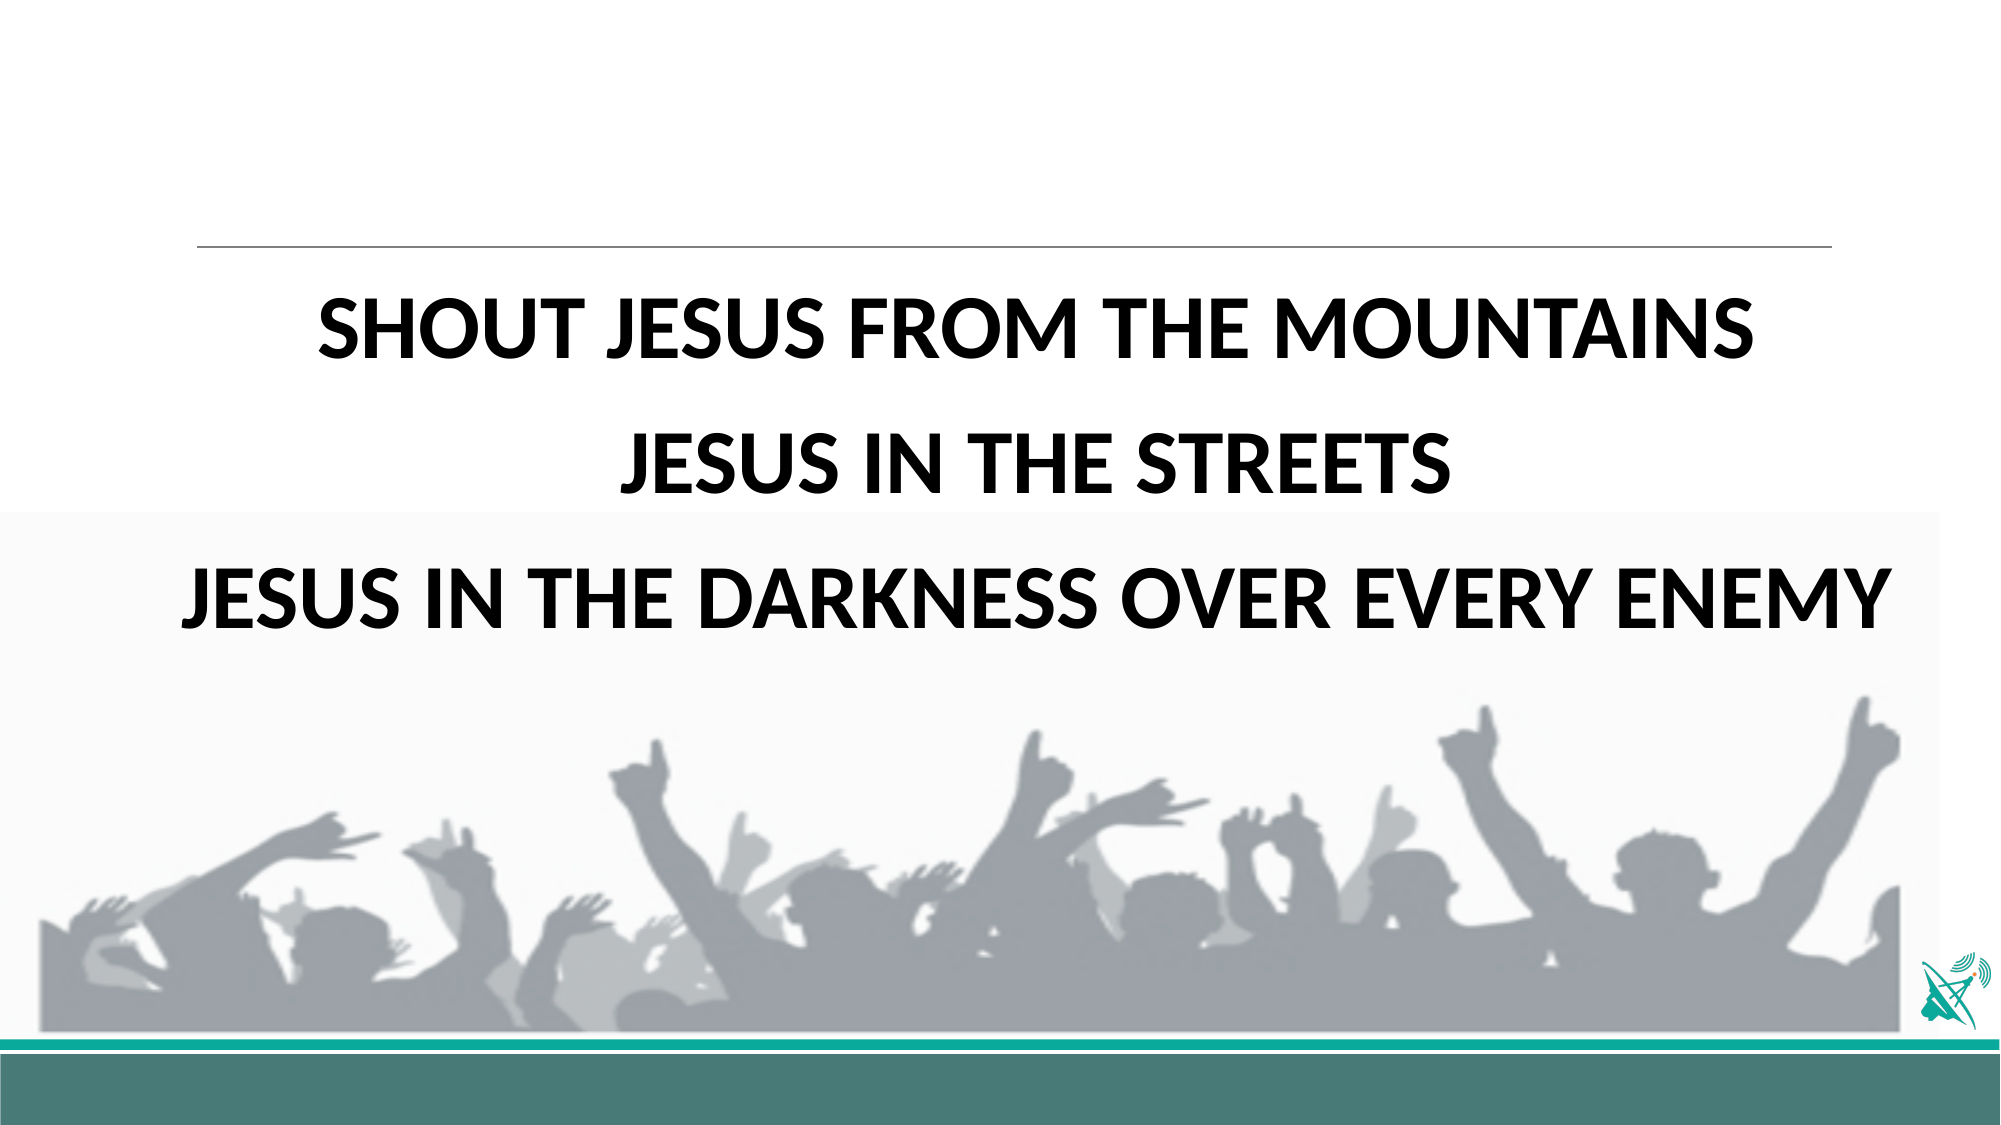

SHOUT JESUS FROM THE MOUNTAINS
JESUS IN THE STREETS
JESUS IN THE DARKNESS OVER EVERY ENEMY